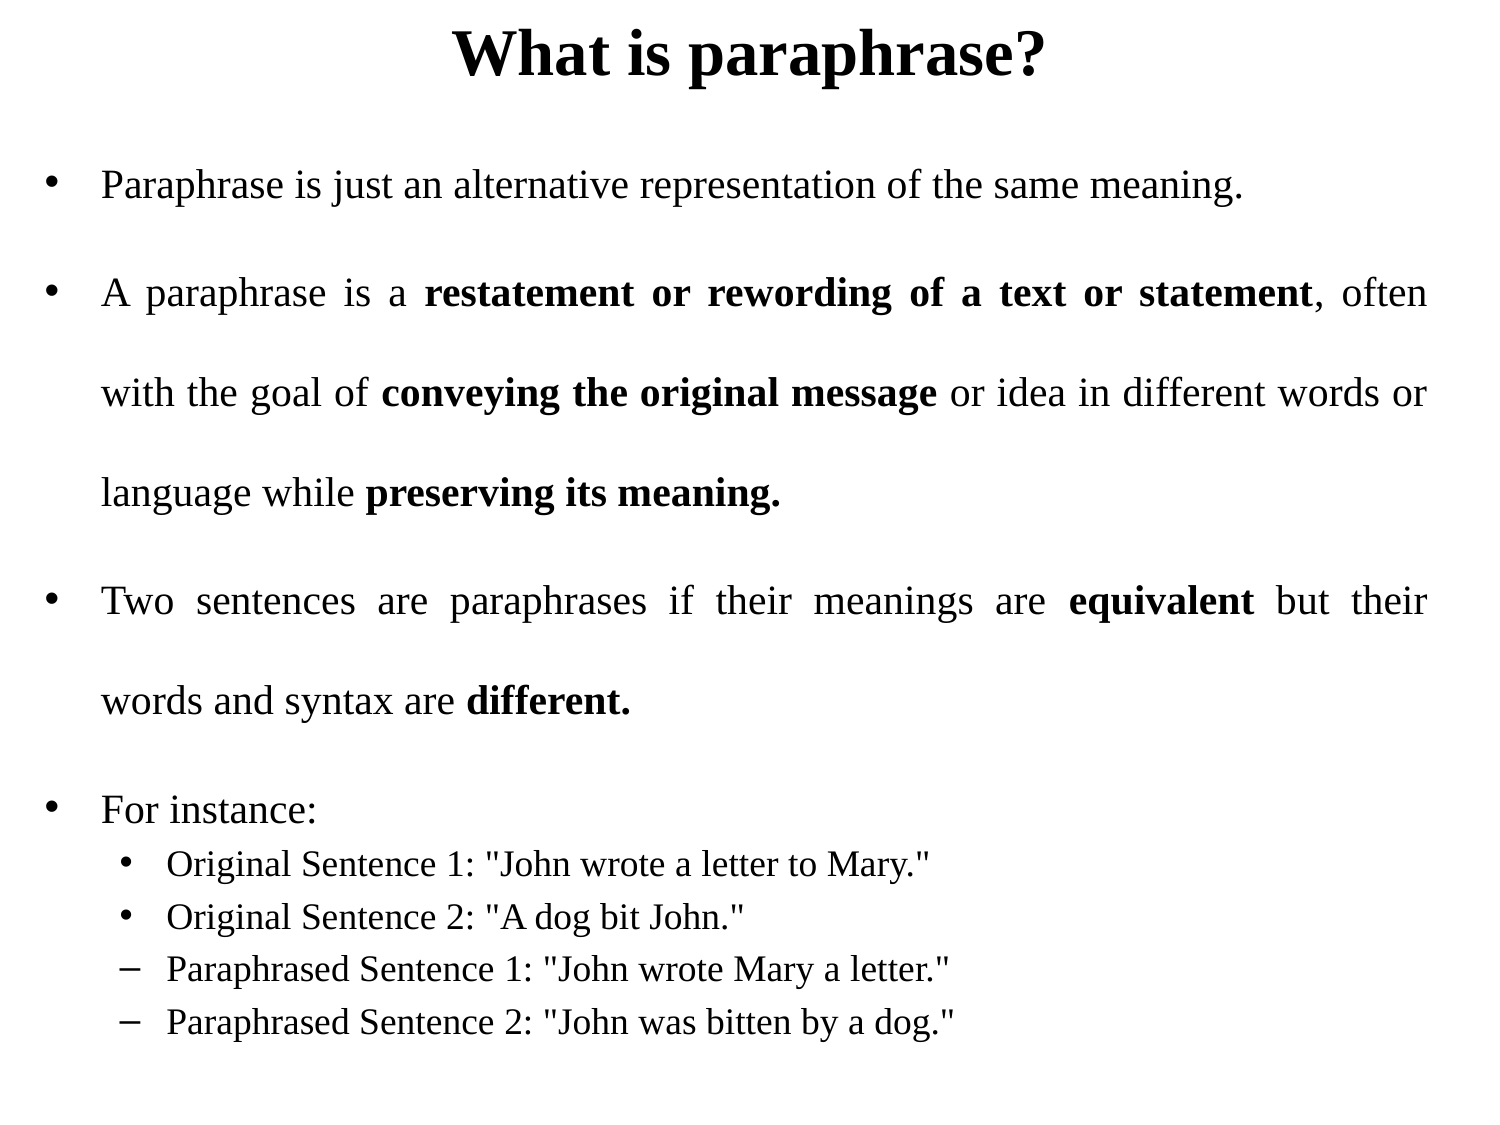

# What is paraphrase?
Paraphrase is just an alternative representation of the same meaning.
A paraphrase is a restatement or rewording of a text or statement, often with the goal of conveying the original message or idea in different words or language while preserving its meaning.
Two sentences are paraphrases if their meanings are equivalent but their words and syntax are different.
For instance:
Original Sentence 1: "John wrote a letter to Mary."
Original Sentence 2: "A dog bit John."
Paraphrased Sentence 1: "John wrote Mary a letter."
Paraphrased Sentence 2: "John was bitten by a dog."